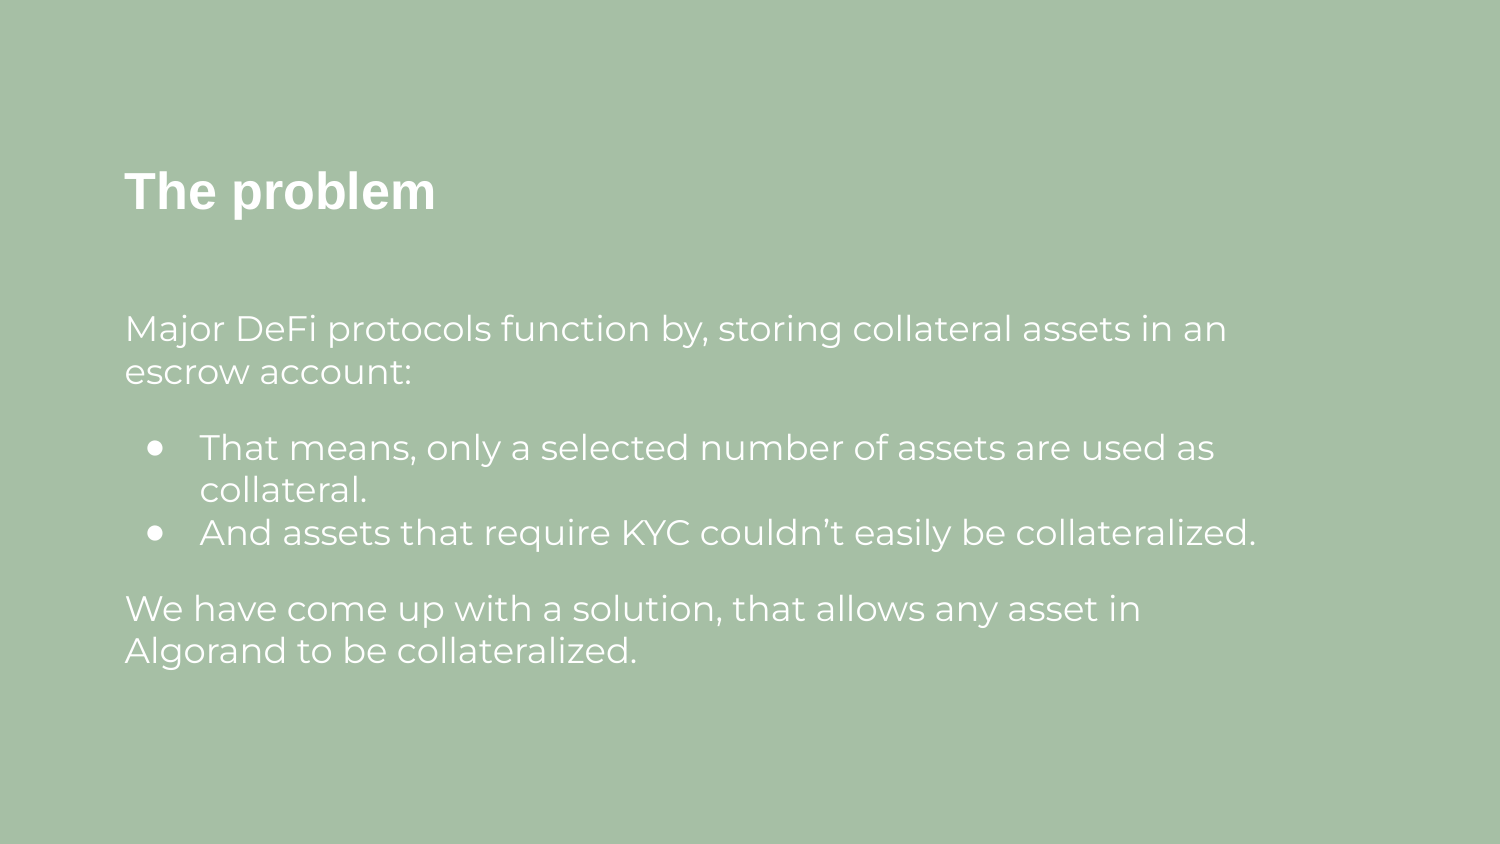

# The problem
Major DeFi protocols function by, storing collateral assets in an escrow account:
That means, only a selected number of assets are used as collateral.
And assets that require KYC couldn’t easily be collateralized.
We have come up with a solution, that allows any asset in Algorand to be collateralized.